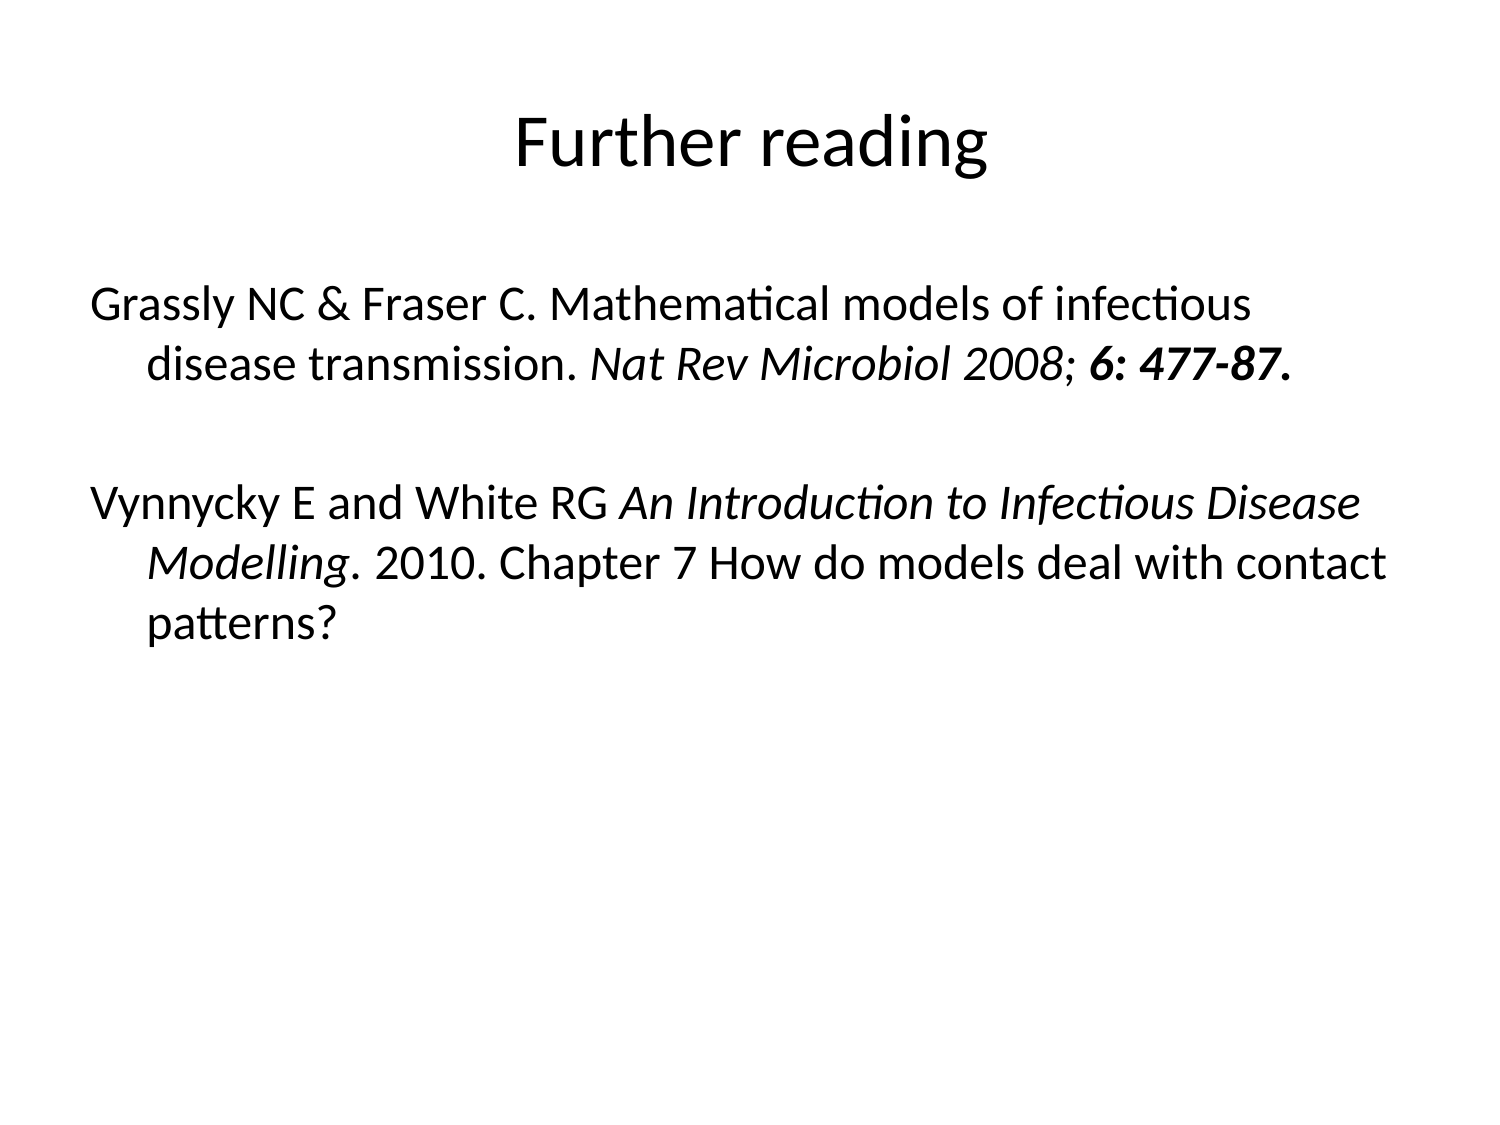

# Further reading
Grassly NC & Fraser C. Mathematical models of infectious disease transmission. Nat Rev Microbiol 2008; 6: 477-87.

Vynnycky E and White RG An Introduction to Infectious Disease Modelling. 2010. Chapter 7 How do models deal with contact patterns?